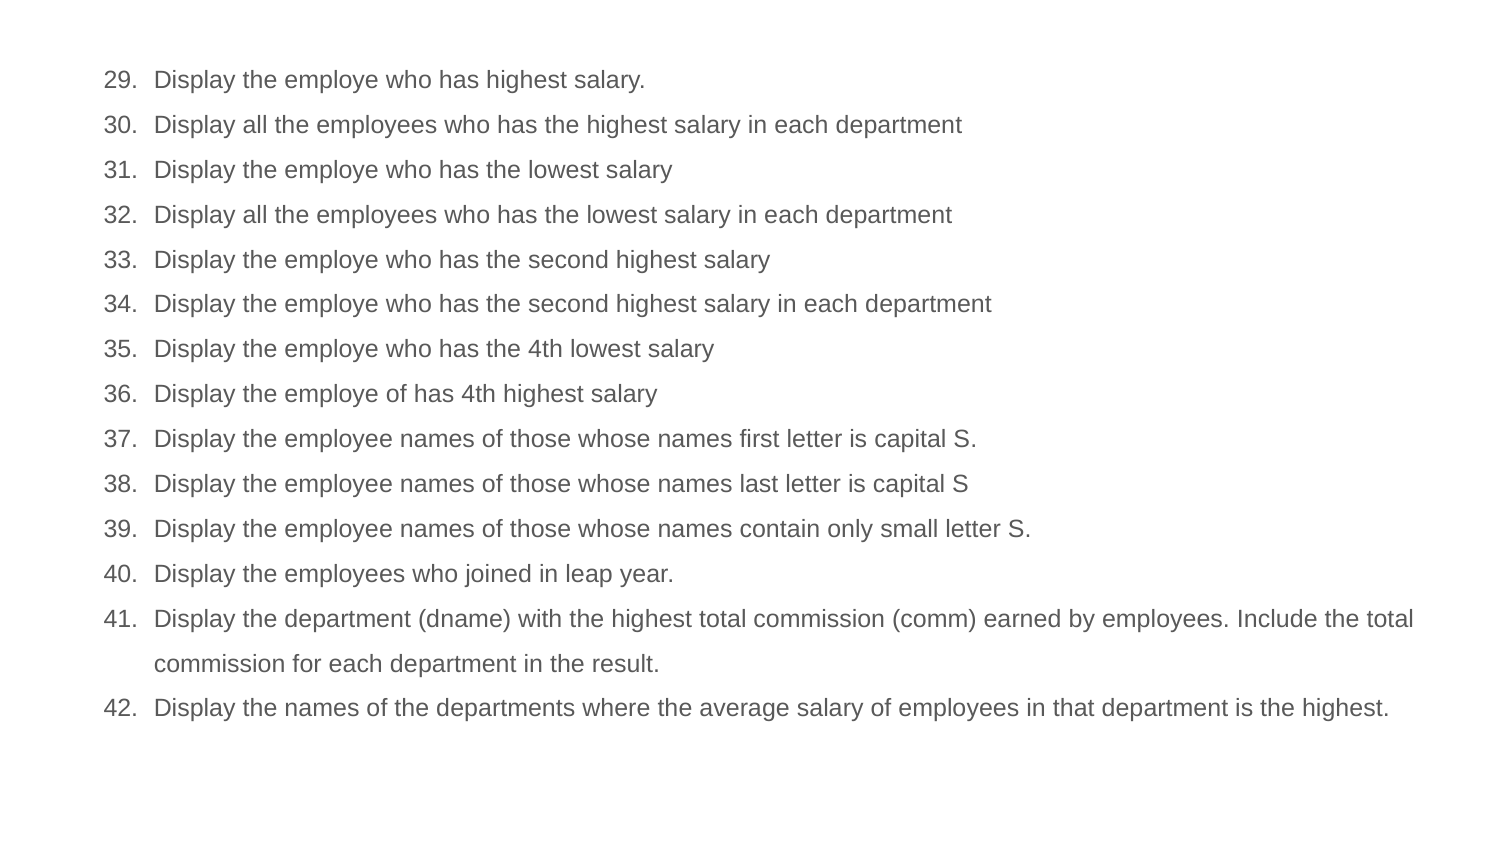

Display the employe who has highest salary.
Display all the employees who has the highest salary in each department
Display the employe who has the lowest salary
Display all the employees who has the lowest salary in each department
Display the employe who has the second highest salary
Display the employe who has the second highest salary in each department
Display the employe who has the 4th lowest salary
Display the employe of has 4th highest salary
Display the employee names of those whose names first letter is capital S.
Display the employee names of those whose names last letter is capital S
Display the employee names of those whose names contain only small letter S.
Display the employees who joined in leap year.
Display the department (dname) with the highest total commission (comm) earned by employees. Include the total commission for each department in the result.
Display the names of the departments where the average salary of employees in that department is the highest.